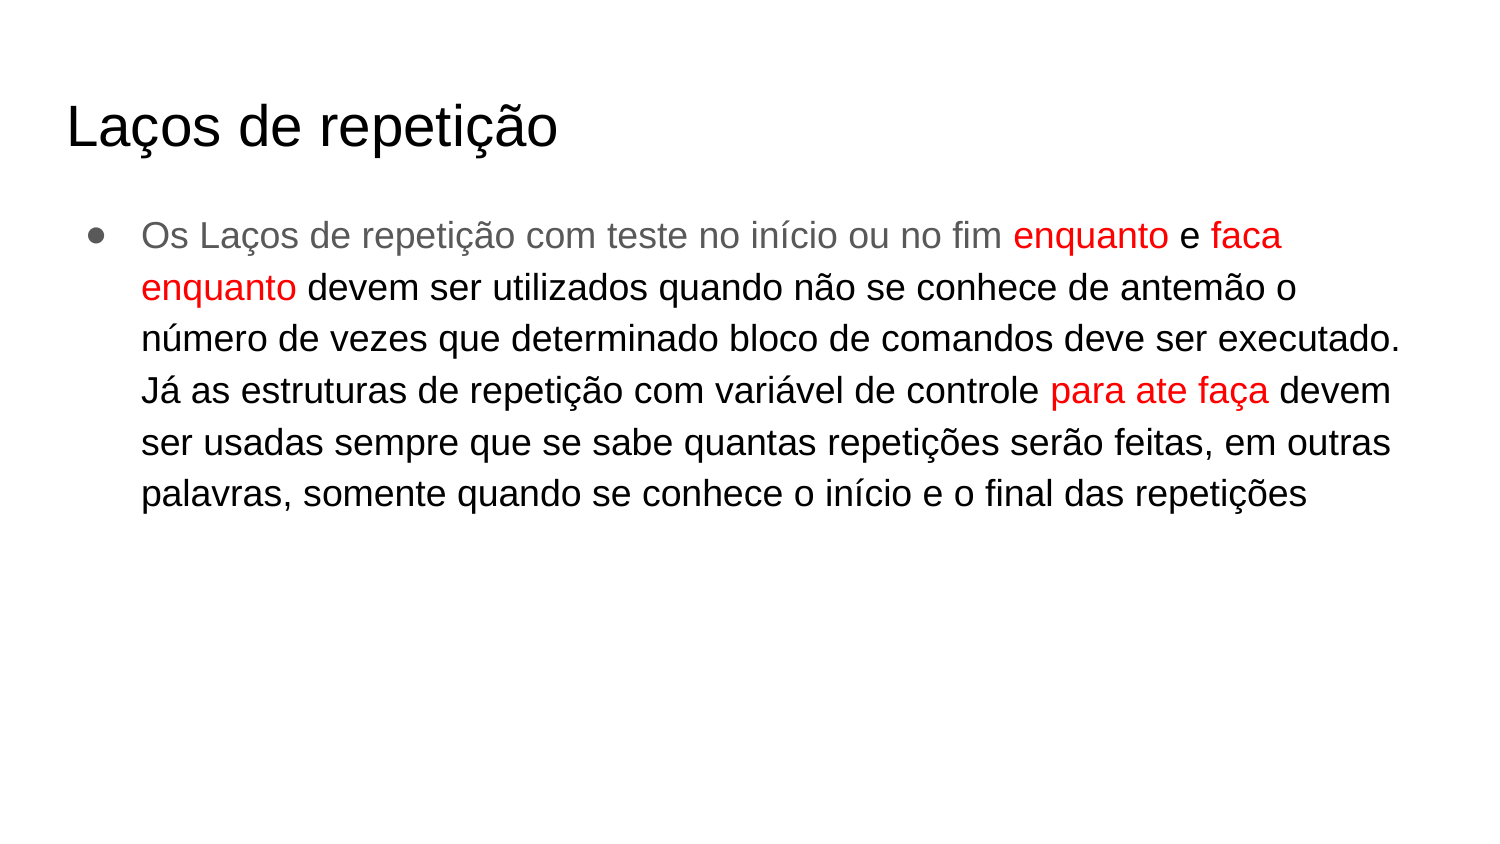

# Laços de repetição
Os Laços de repetição com teste no início ou no fim enquanto e faca enquanto devem ser utilizados quando não se conhece de antemão o número de vezes que determinado bloco de comandos deve ser executado. Já as estruturas de repetição com variável de controle para ate faça devem ser usadas sempre que se sabe quantas repetições serão feitas, em outras palavras, somente quando se conhece o início e o final das repetições